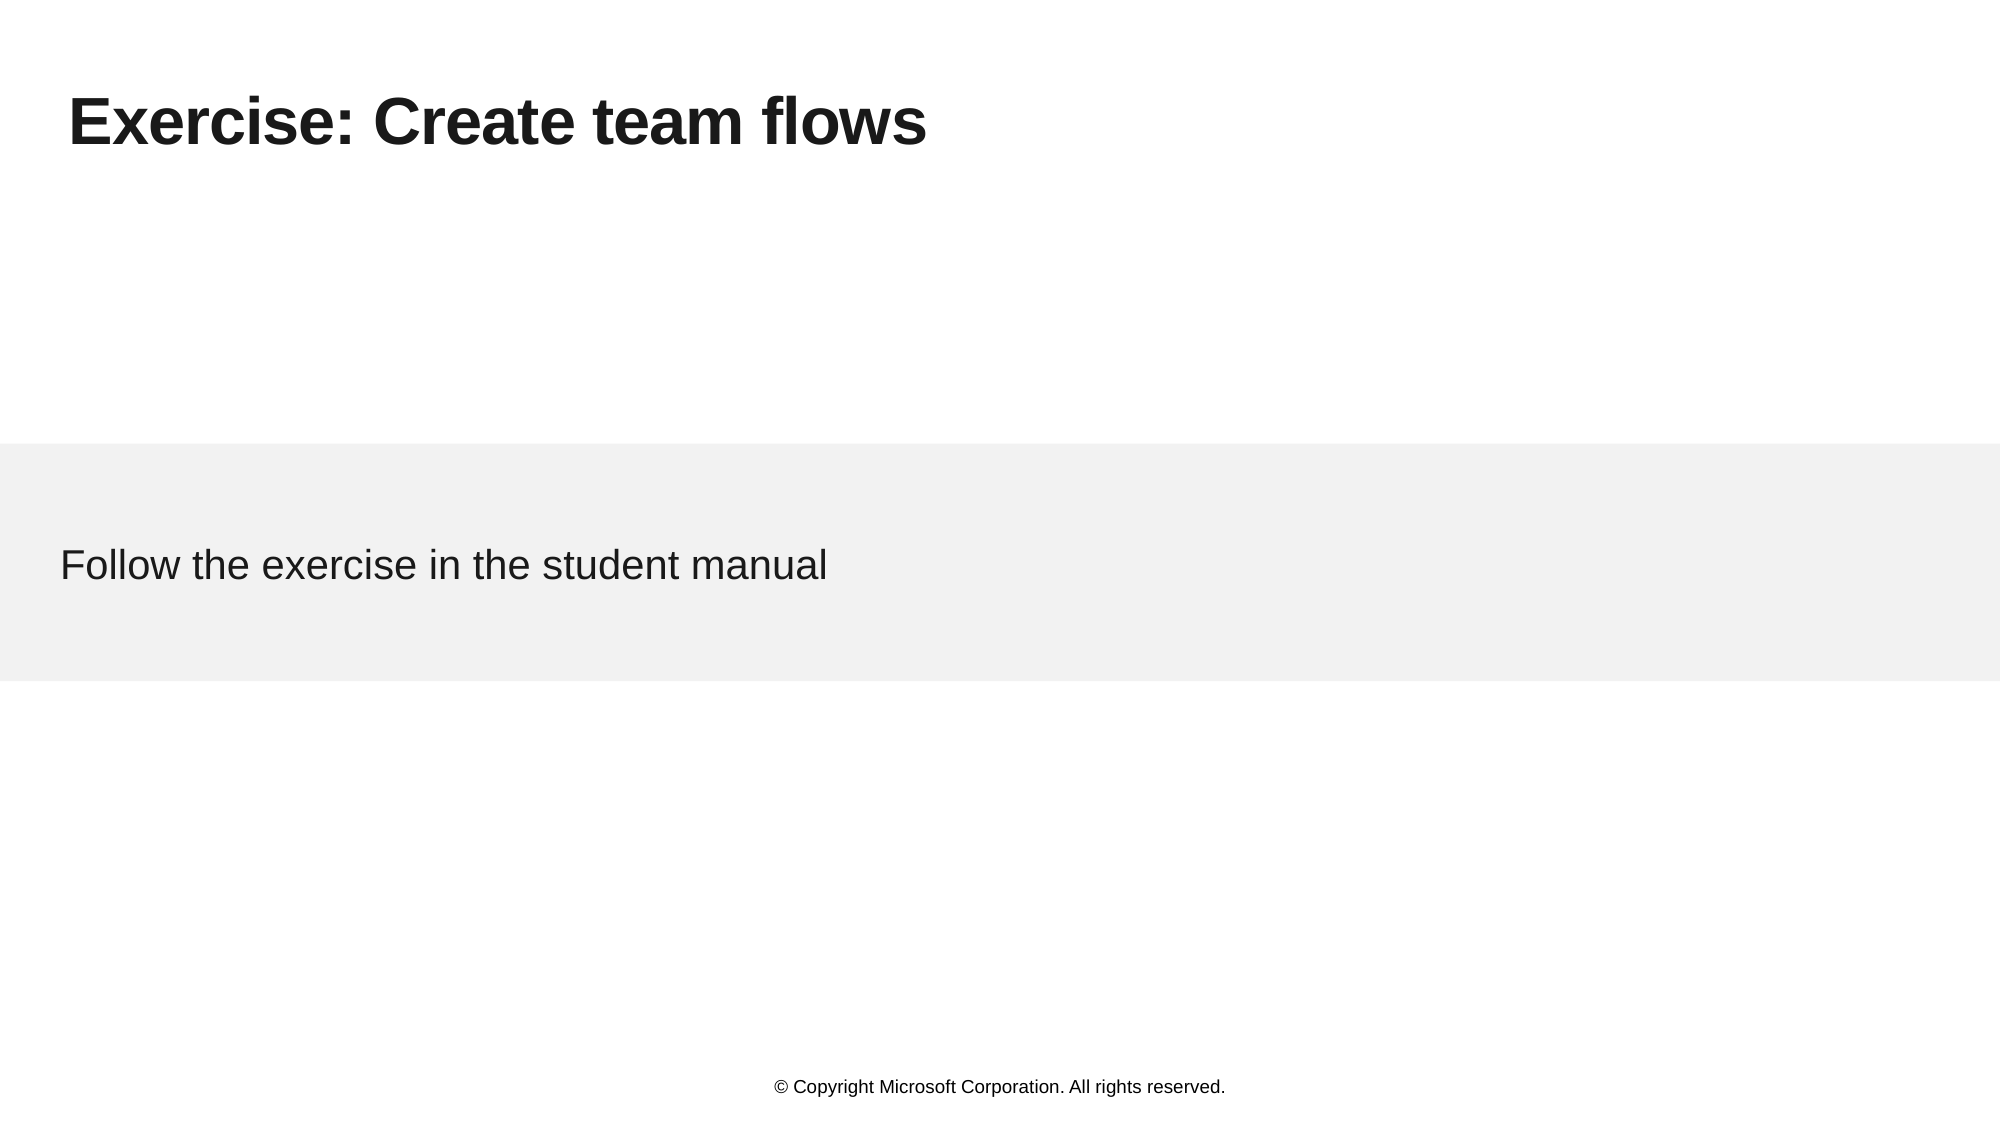

# Exercise: Create team flows
Follow the exercise in the student manual